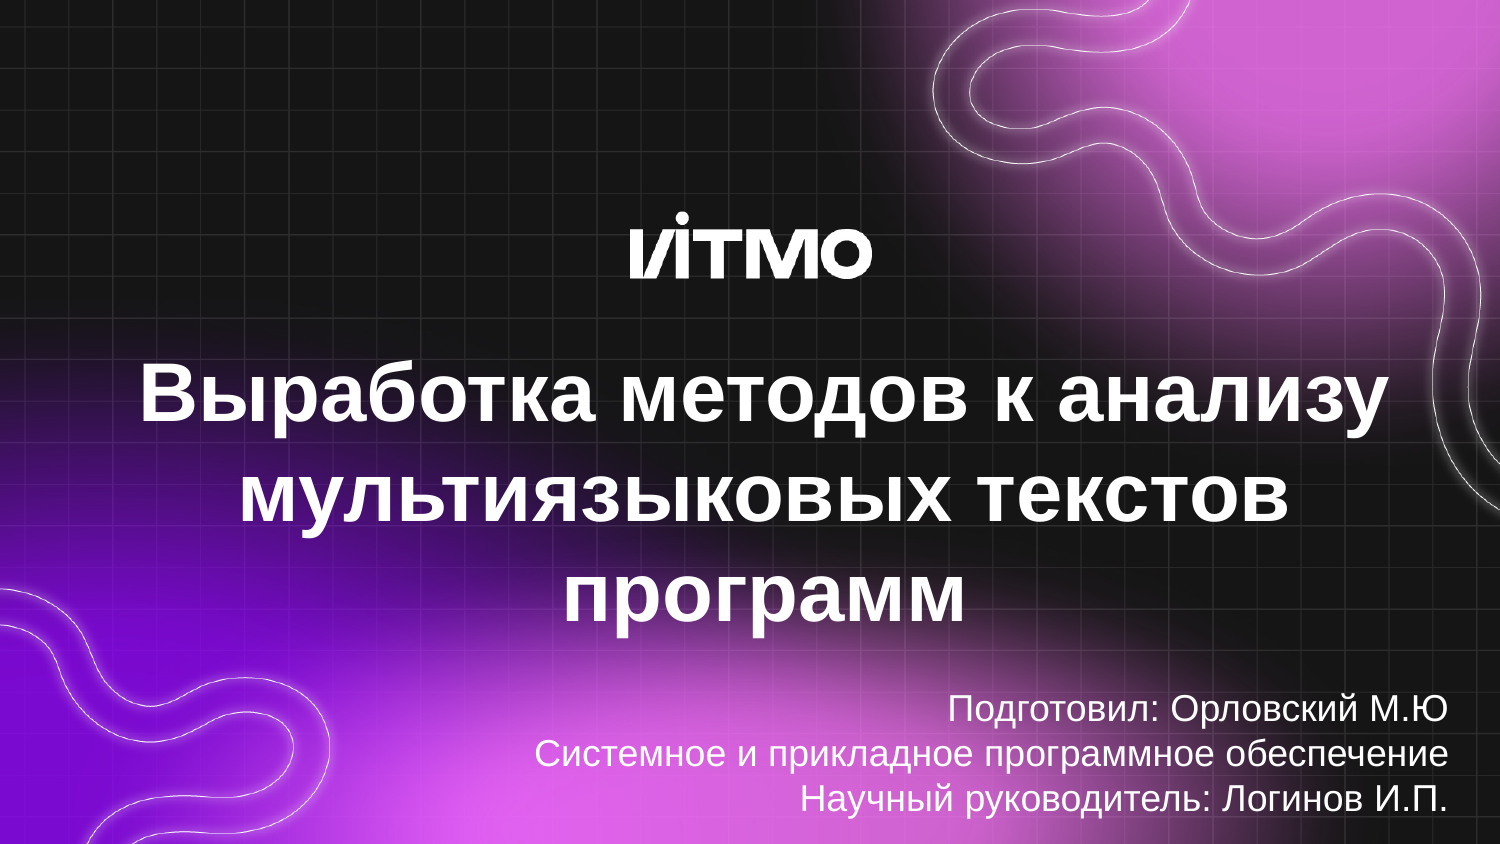

# Выработка методов к анализу мультиязыковых текстов программ
Подготовил: Орловский М.Ю
Системное и прикладное программное обеспечение
Научный руководитель: Логинов И.П.